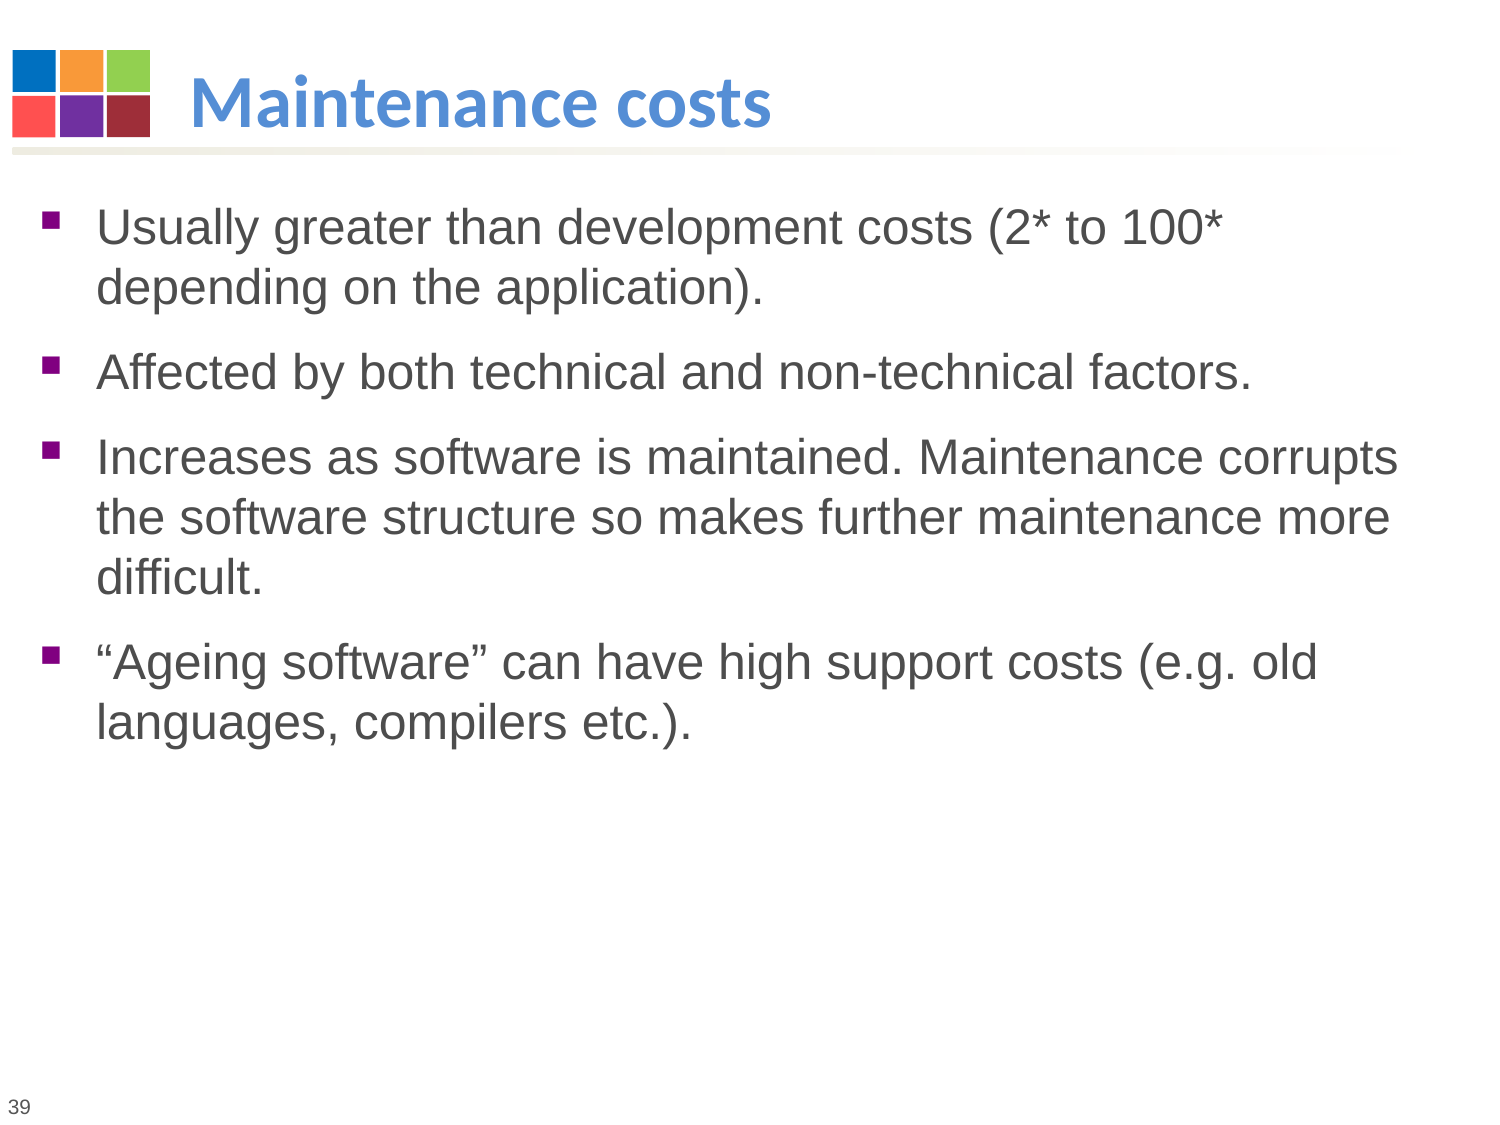

# Maintenance costs
Usually greater than development costs (2* to 100* depending on the application).
Affected by both technical and non-technical factors.
Increases as software is maintained. Maintenance corrupts the software structure so makes further maintenance more difficult.
“Ageing software” can have high support costs (e.g. old languages, compilers etc.).